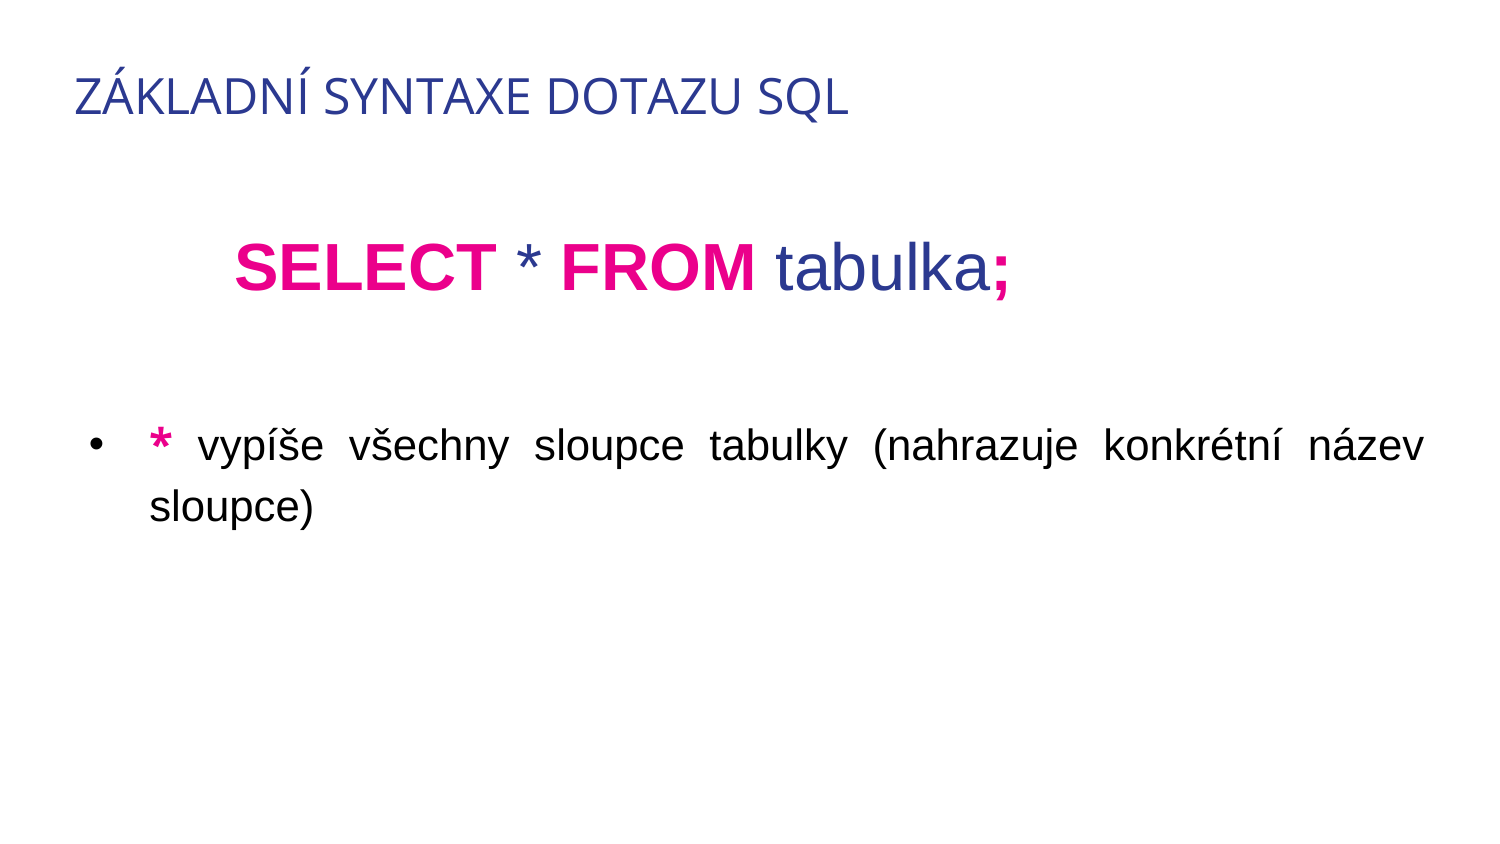

ZÁKLADNÍ SYNTAXE DOTAZU SQL
SELECT * FROM tabulka;

* vypíše všechny sloupce tabulky (nahrazuje konkrétní název sloupce)